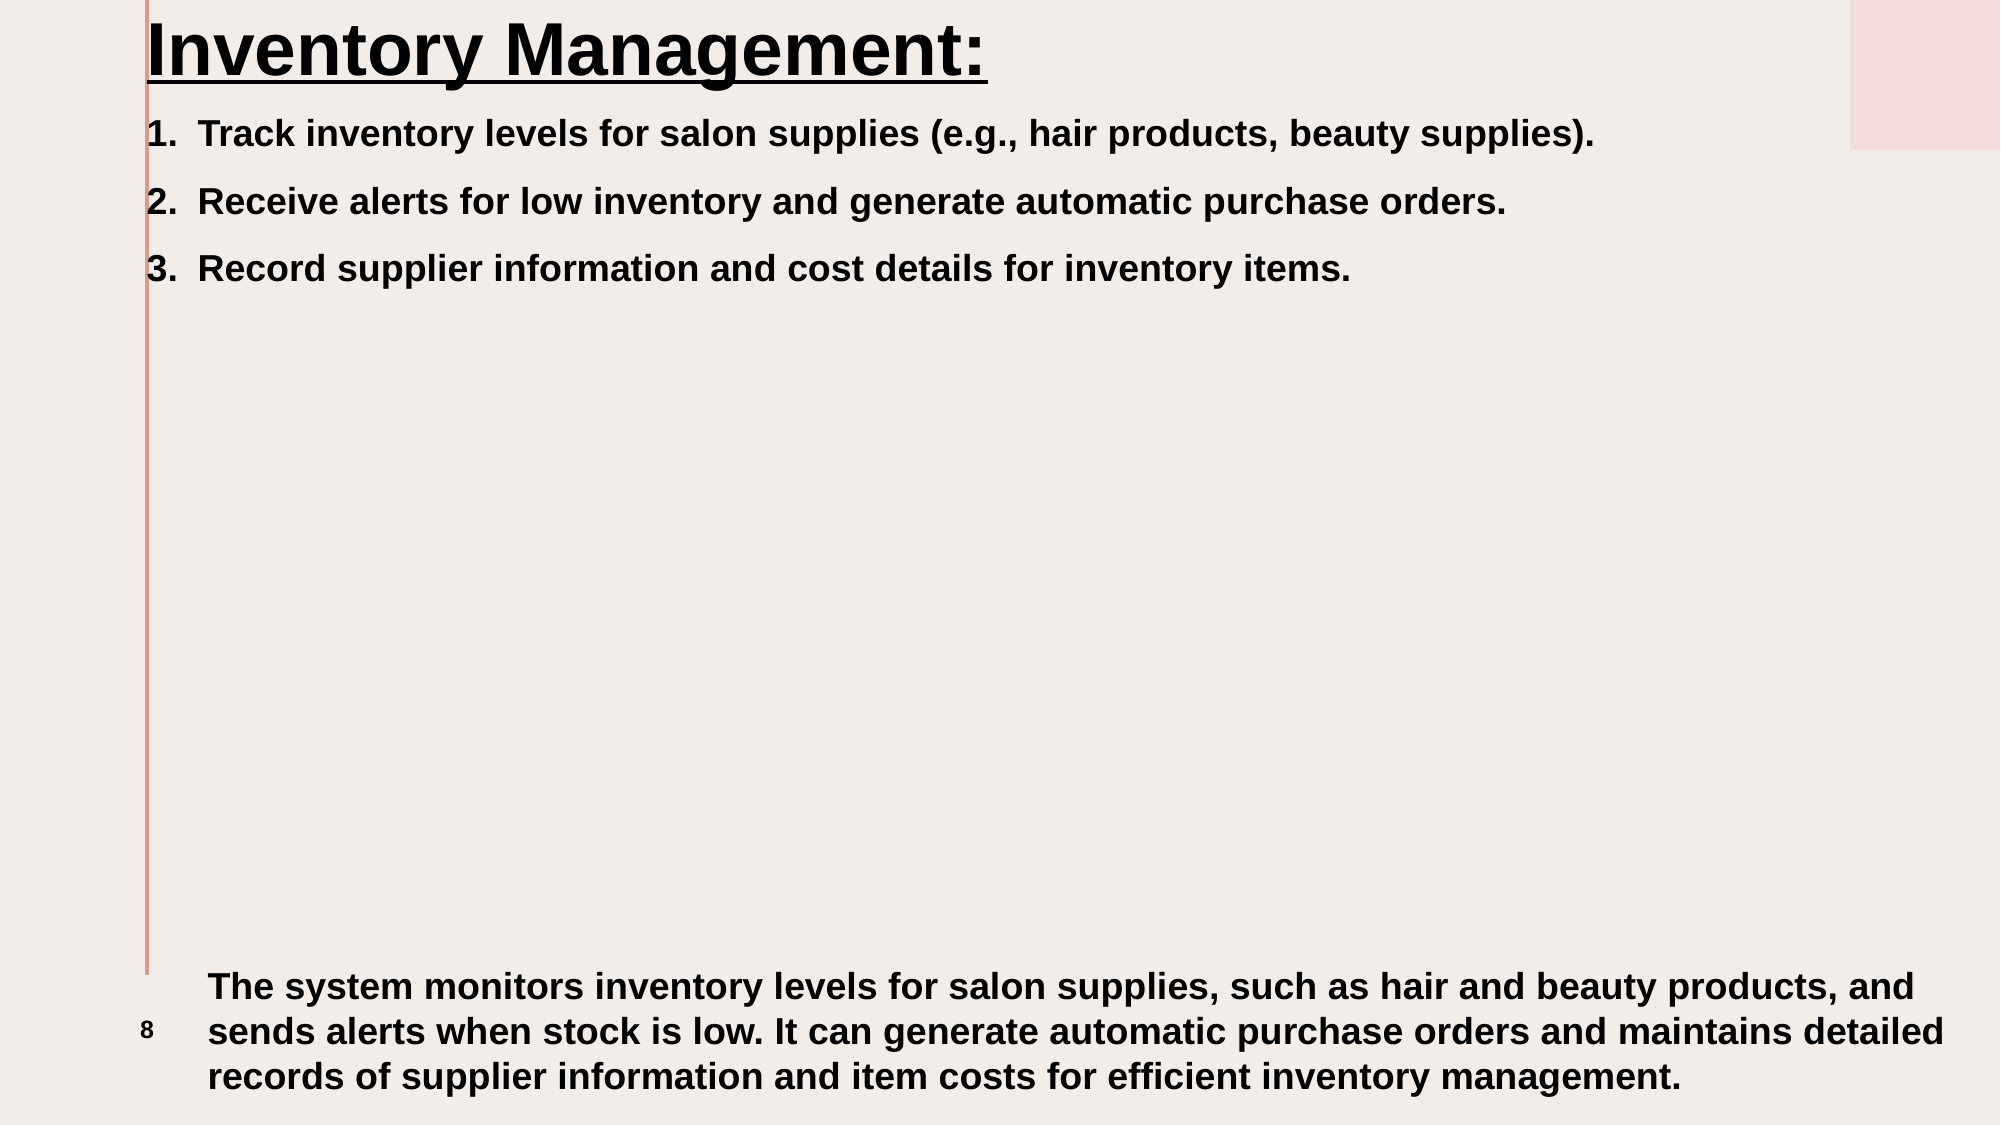

# Inventory Management:
Track inventory levels for salon supplies (e.g., hair products, beauty supplies).
Receive alerts for low inventory and generate automatic purchase orders.
Record supplier information and cost details for inventory items.
The system monitors inventory levels for salon supplies, such as hair and beauty products, and sends alerts when stock is low. It can generate automatic purchase orders and maintains detailed records of supplier information and item costs for efficient inventory management.
8